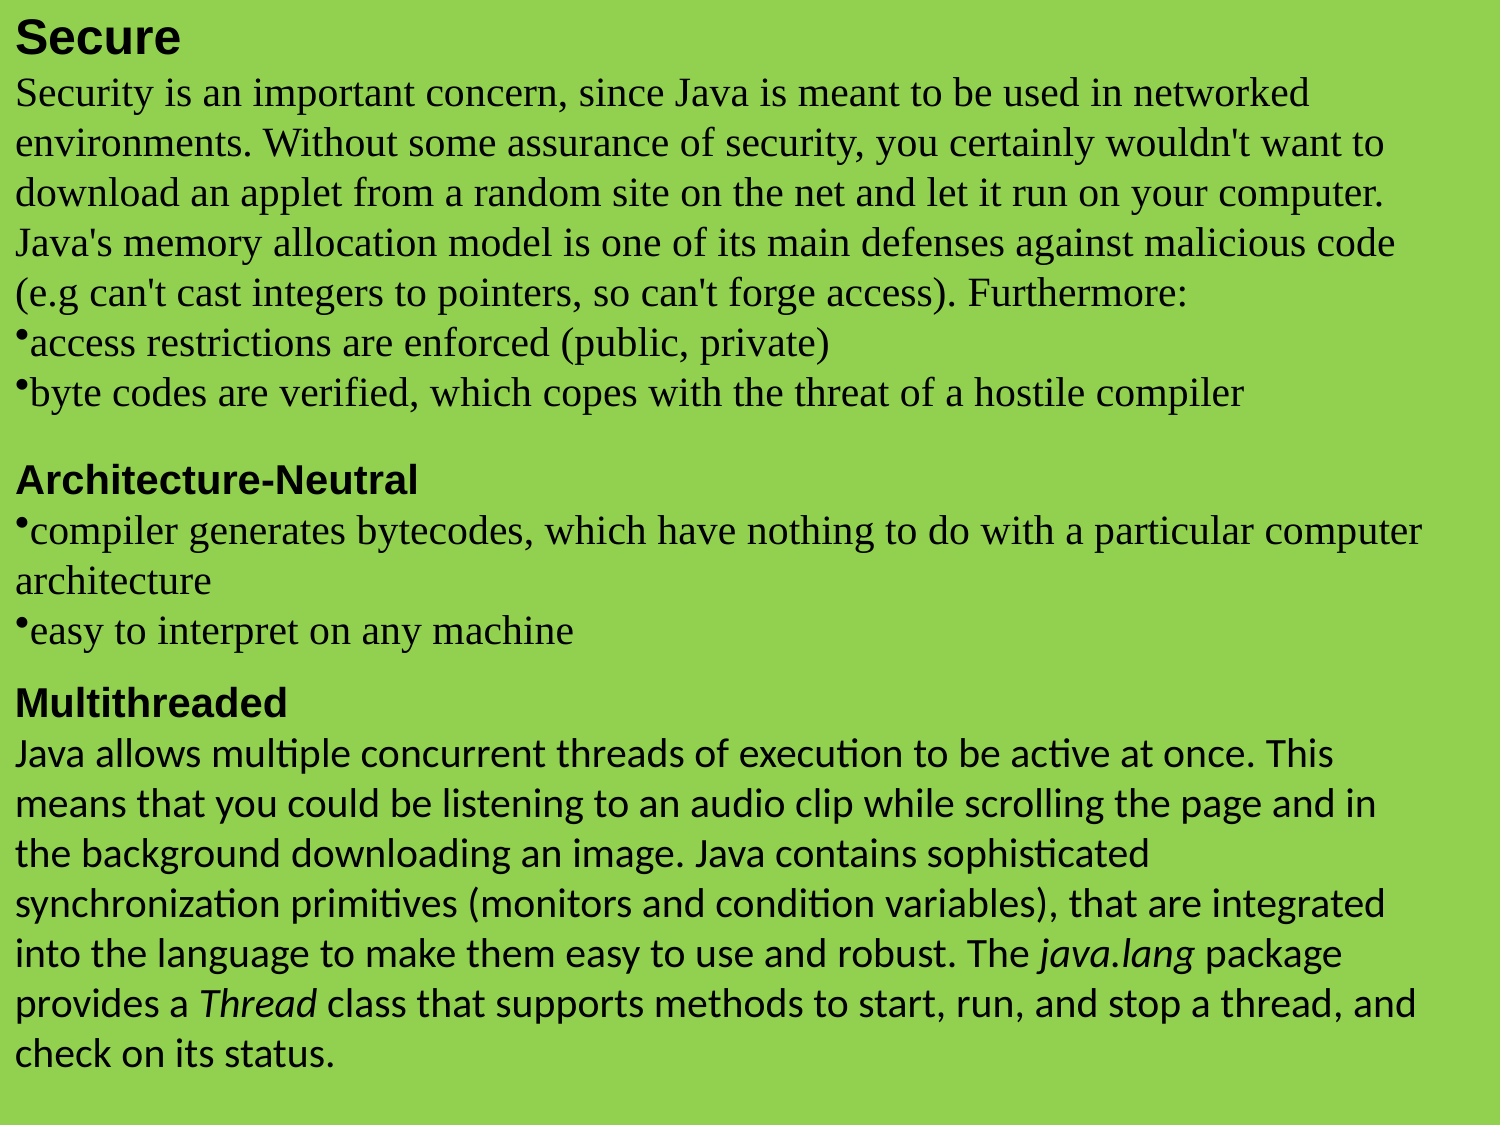

Secure
Security is an important concern, since Java is meant to be used in networked environments. Without some assurance of security, you certainly wouldn't want to download an applet from a random site on the net and let it run on your computer. Java's memory allocation model is one of its main defenses against malicious code (e.g can't cast integers to pointers, so can't forge access). Furthermore:
access restrictions are enforced (public, private)
byte codes are verified, which copes with the threat of a hostile compiler
Architecture-Neutral
compiler generates bytecodes, which have nothing to do with a particular computer architecture
easy to interpret on any machine
Multithreaded
Java allows multiple concurrent threads of execution to be active at once. This means that you could be listening to an audio clip while scrolling the page and in the background downloading an image. Java contains sophisticated synchronization primitives (monitors and condition variables), that are integrated into the language to make them easy to use and robust. The java.lang package provides a Thread class that supports methods to start, run, and stop a thread, and check on its status.